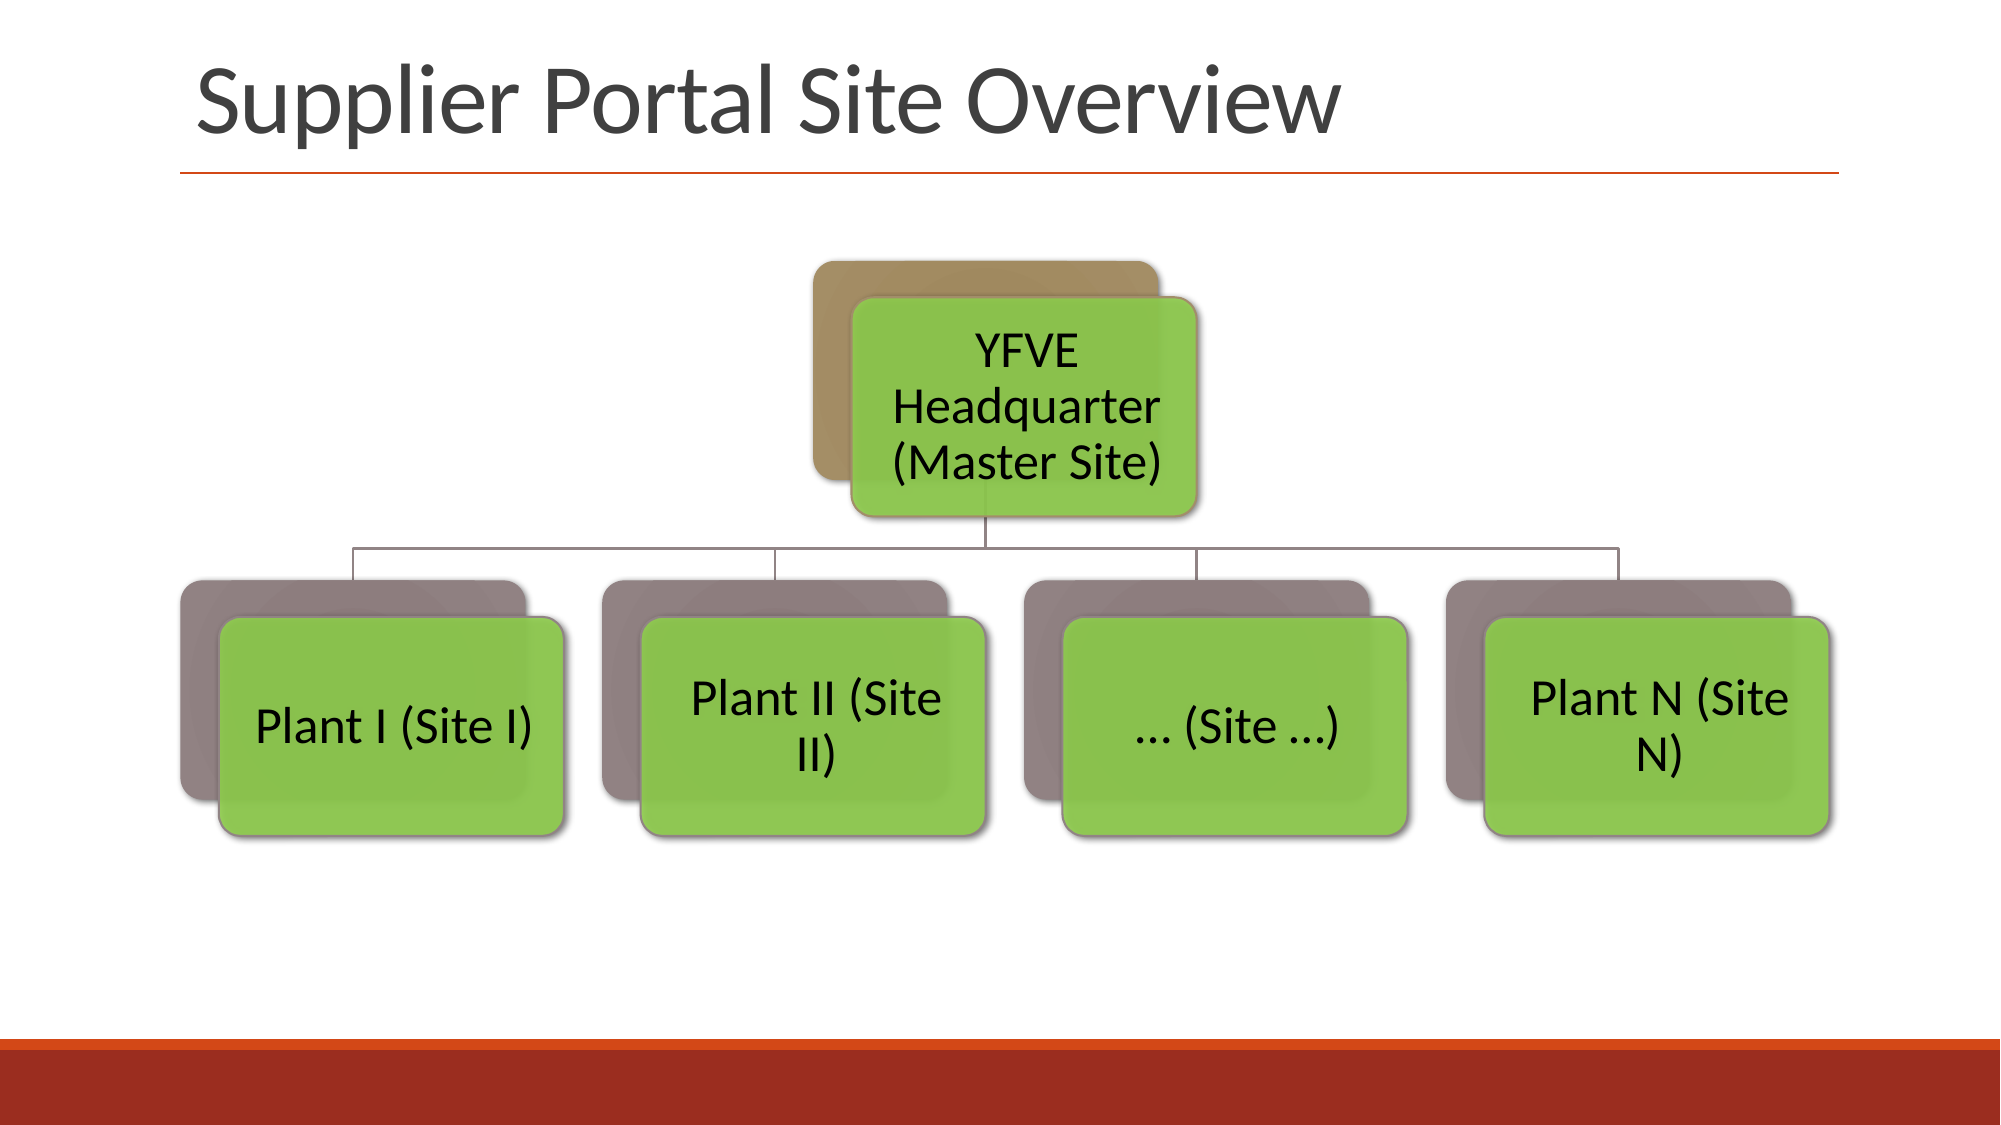

# Supplier Portal Site Overview
YFVE Headquarter (Master Site)
Plant I (Site I)
Plant II (Site II)
… (Site …)
Plant N (Site N)